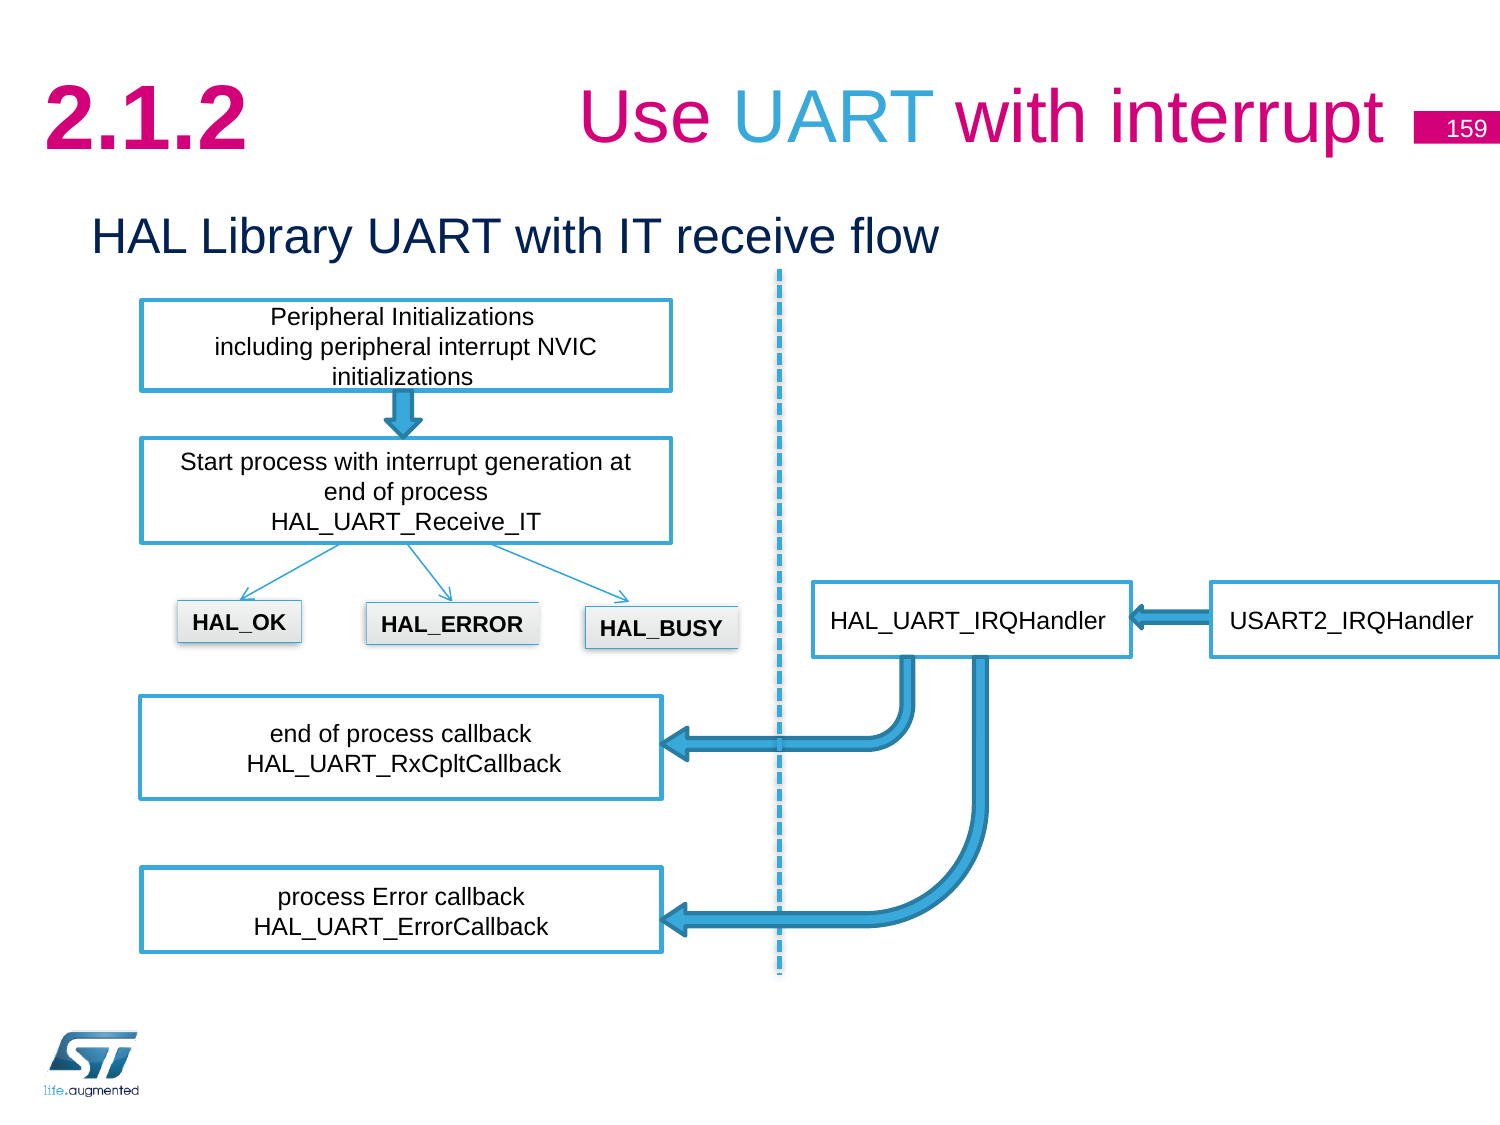

# Use UART with interrupt
2.1.2
159
HAL Library UART with IT receive flow

Peripheral Initializations
including peripheral interrupt NVIC initializations

Start process with interrupt generation at end of process
HAL_UART_Receive_IT
HAL_UART_IRQHandler
USART2_IRQHandler
HAL_OK
HAL_ERROR
HAL_BUSY

end of process callback
 HAL_UART_RxCpltCallback
process Error callback
HAL_UART_ErrorCallback